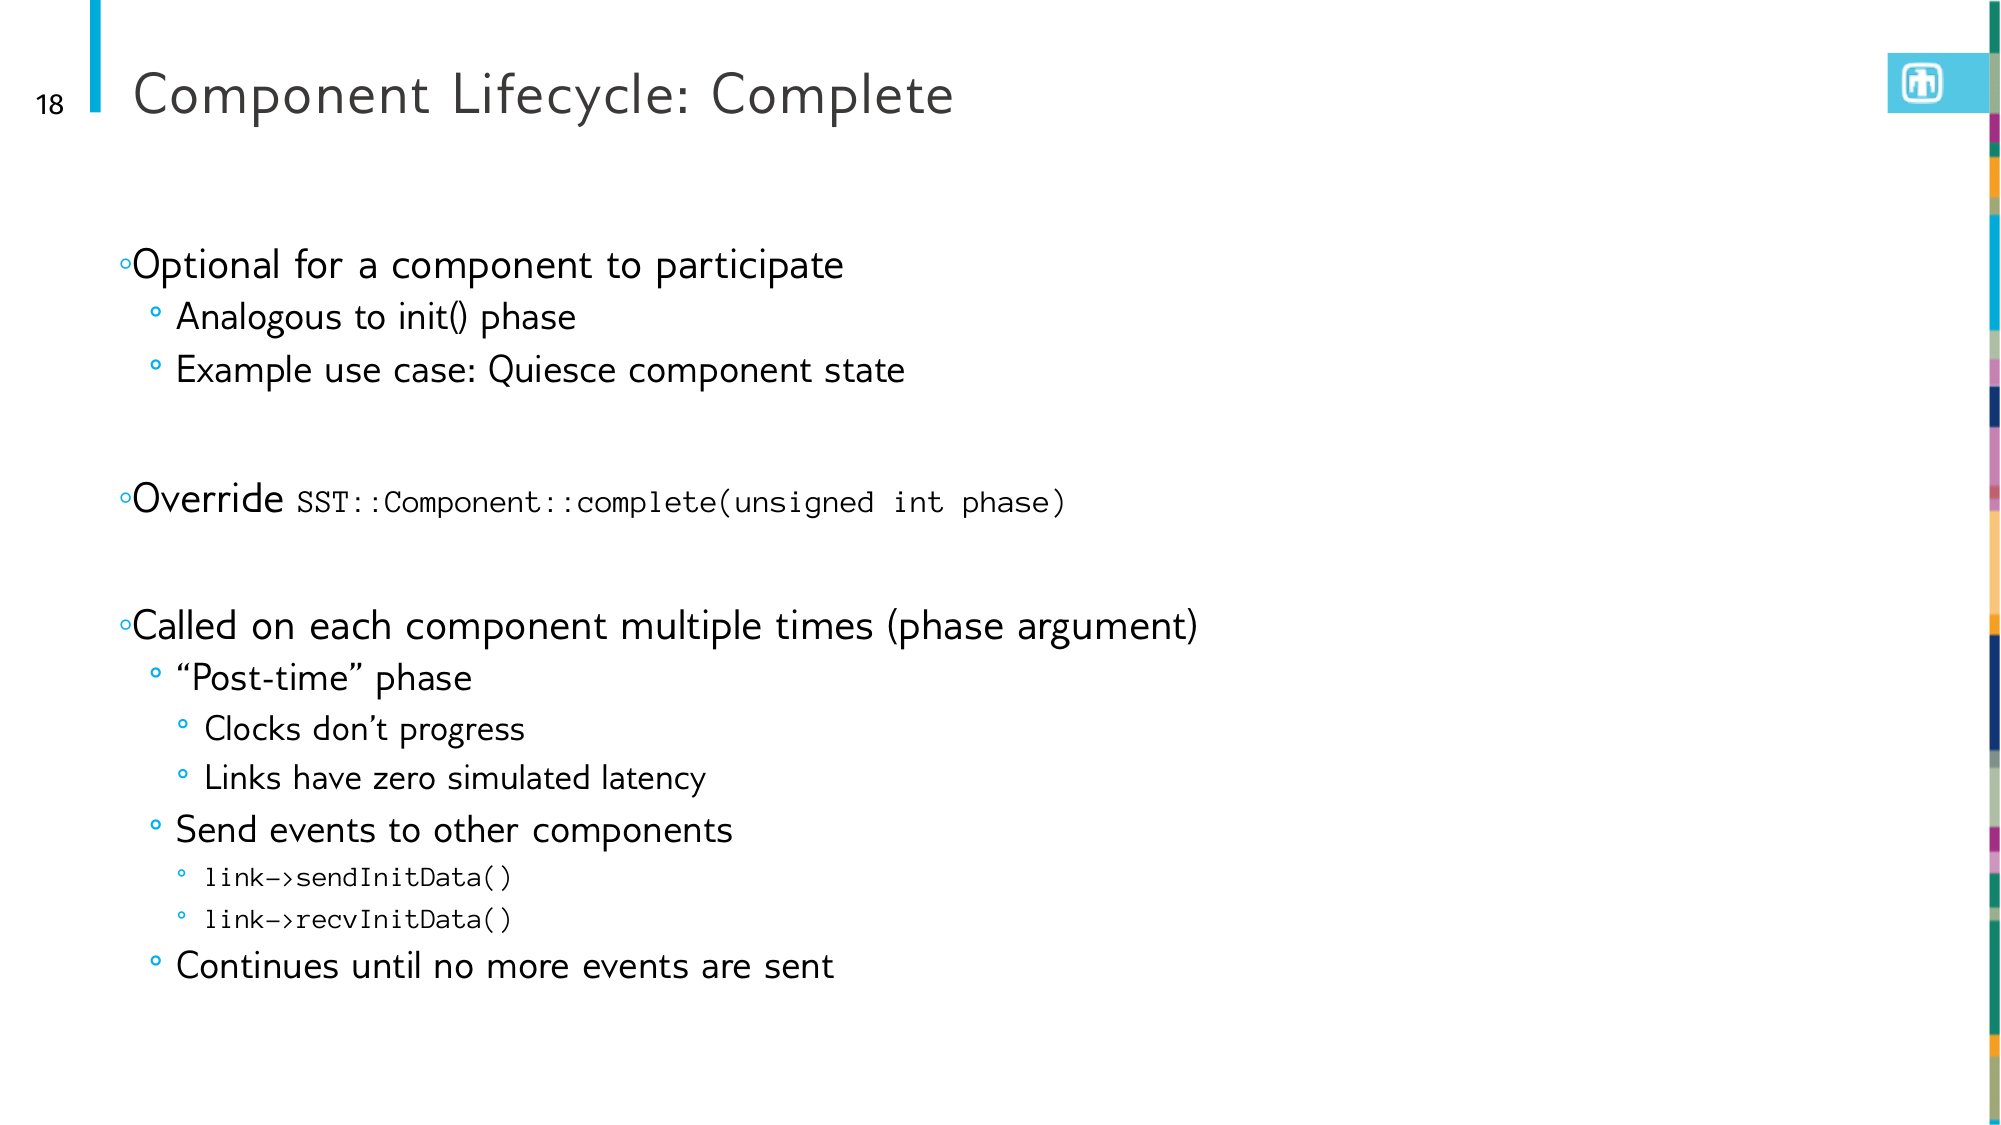

# Component Lifecycle: Complete
18
Optional for a component to participate
Analogous to init() phase
Example use case: Quiesce component state

Override SST::Component::complete(unsigned int phase)

Called on each component multiple times (phase argument)
“Post-time” phase
Clocks don’t progress
Links have zero simulated latency
Send events to other components
link->sendInitData()
link->recvInitData()
Continues until no more events are sent